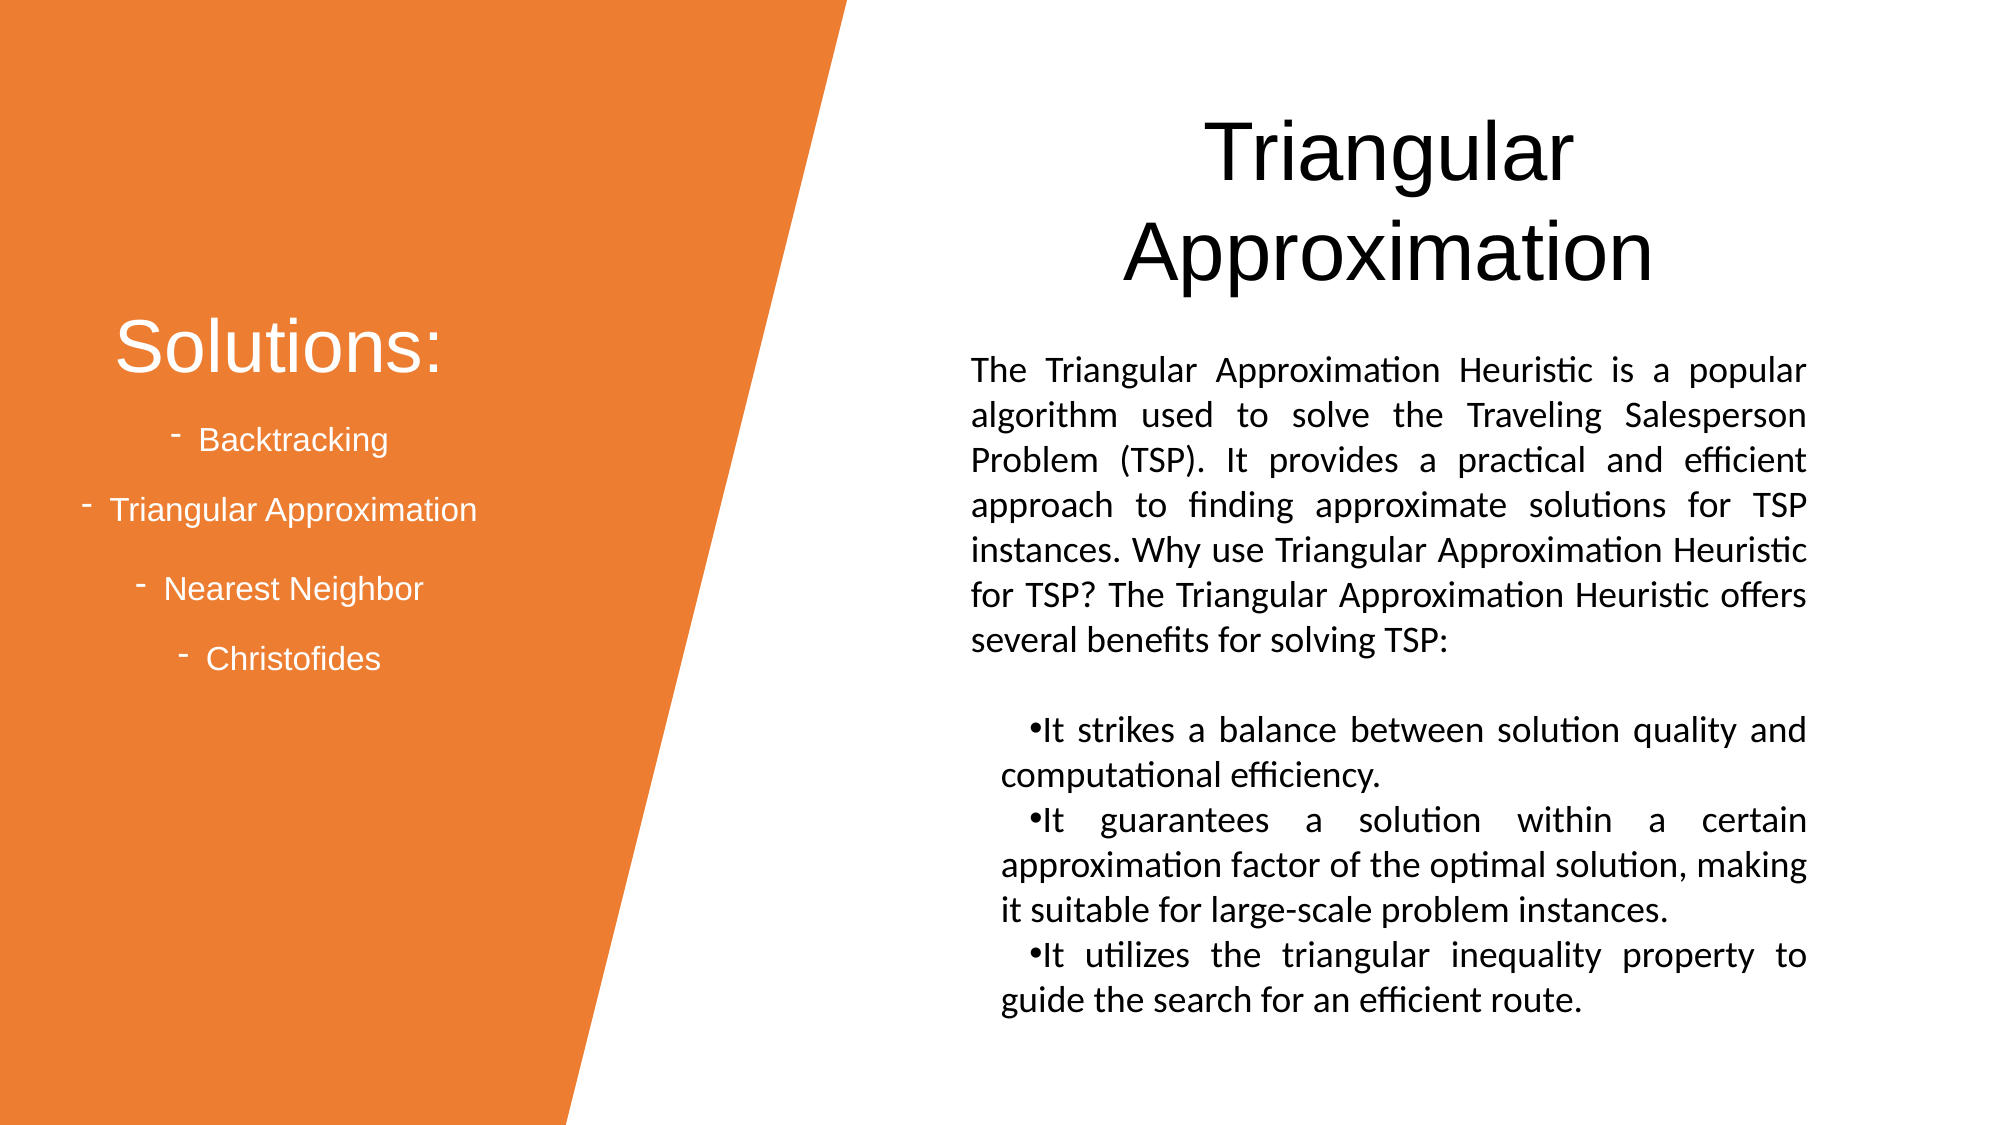

Solutions:

Backtracking

Triangular Approximation

Nearest Neighbor

Christofides

Triangular Approximation
The Triangular Approximation Heuristic is a popular algorithm used to solve the Traveling Salesperson Problem (TSP). It provides a practical and efficient approach to finding approximate solutions for TSP instances. Why use Triangular Approximation Heuristic for TSP? The Triangular Approximation Heuristic offers several benefits for solving TSP:

It strikes a balance between solution quality and computational efficiency.
It guarantees a solution within a certain approximation factor of the optimal solution, making it suitable for large-scale problem instances.
It utilizes the triangular inequality property to guide the search for an efficient route.